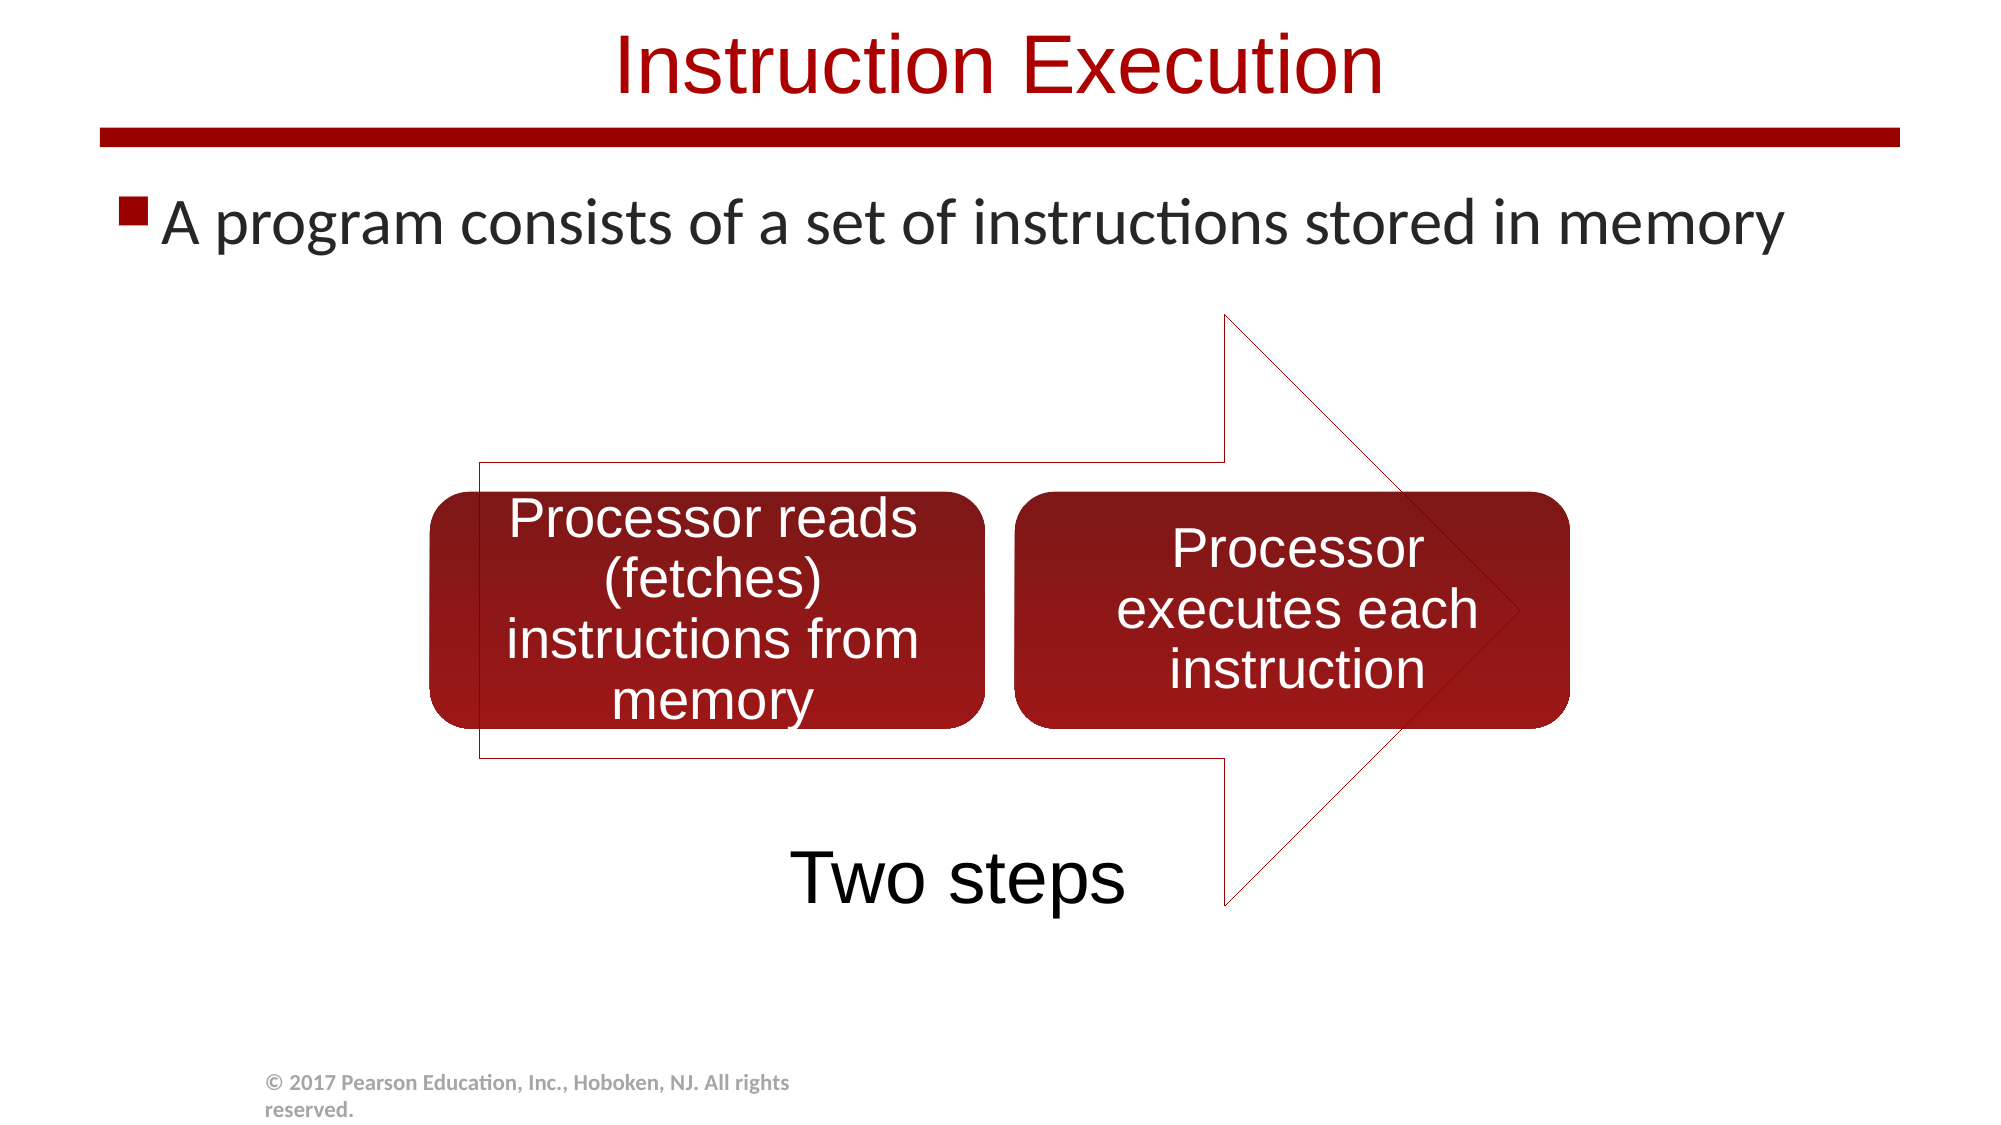

# Instruction Execution
A program consists of a set of instructions stored in memory
Processor reads (fetches) instructions from memory
Processor executes each instruction
Two steps

© 2017 Pearson Education, Inc., Hoboken, NJ. All rights reserved.